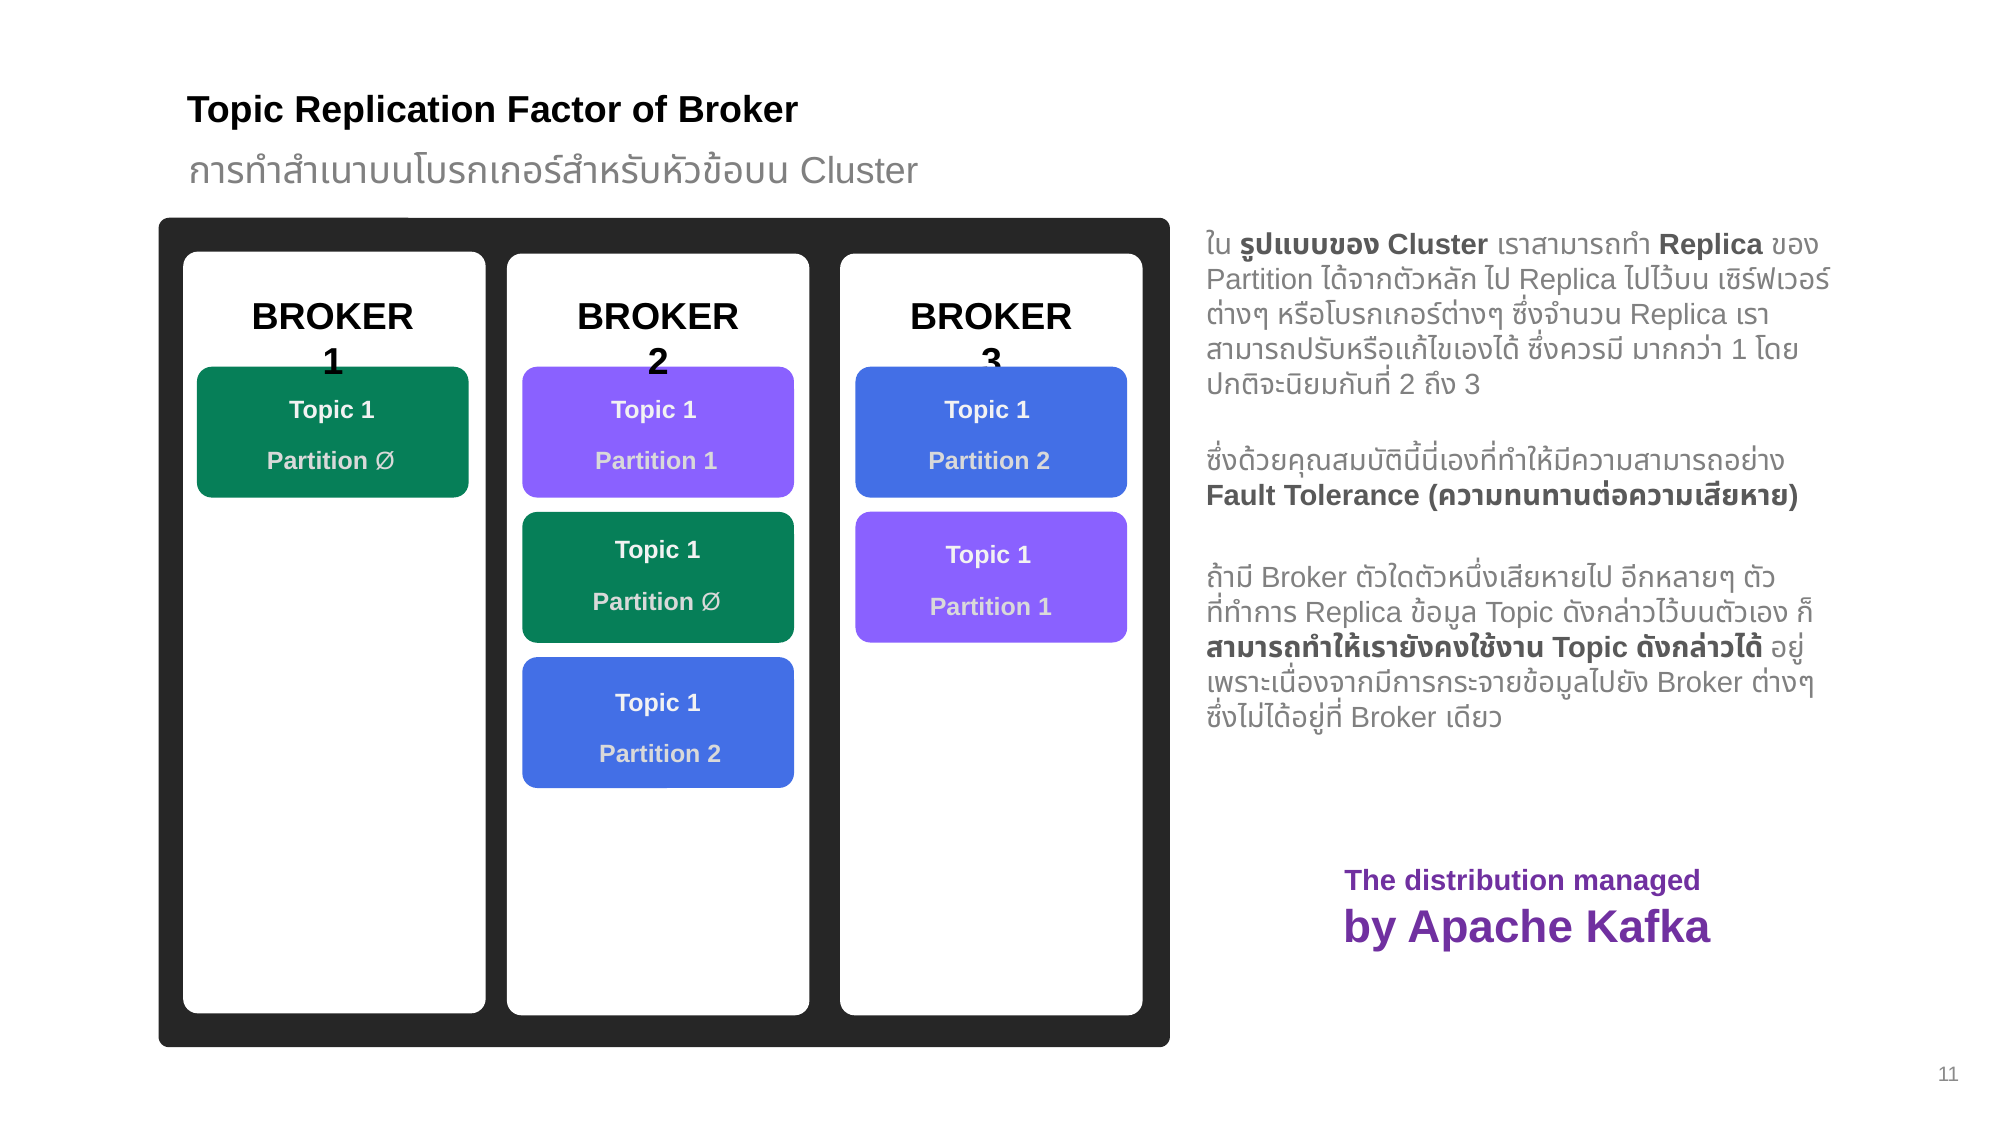

Topic Replication Factor of Broker
การทำสำเนาบนโบรกเกอร์สำหรับหัวข้อบน Cluster

ใน รูปแบบของ Cluster เราสามารถทำ Replica ของ Partition ได้จากตัวหลัก ไป Replica ไปไว้บน เซิร์ฟเวอร์ต่างๆ หรือโบรกเกอร์ต่างๆ ซึ่งจำนวน Replica เราสามารถปรับหรือแก้ไขเองได้ ซึ่งควรมี มากกว่า 1 โดยปกติจะนิยมกันที่ 2 ถึง 3
ซึ่งด้วยคุณสมบัตินี้นี่เองที่ทำให้มีความสามารถอย่าง
Fault Tolerance (ความทนทานต่อความเสียหาย)

ถ้ามี Broker ตัวใดตัวหนึ่งเสียหายไป อีกหลายๆ ตัว ที่ทำการ Replica ข้อมูล Topic ดังกล่าวไว้บนตัวเอง ก็สามารถทำให้เรายังคงใช้งาน Topic ดังกล่าวได้ อยู่เพราะเนื่องจากมีการกระจายข้อมูลไปยัง Broker ต่างๆ ซึ่งไม่ได้อยู่ที่ Broker เดียว

BROKER 1
BROKER 2
BROKER 3

Topic 1
Topic 1
Topic 1
Partition Ø
Partition 1
Partition 2

Topic 1
Topic 1
Partition Ø
Partition 1

Topic 1
Partition 2
The distribution managed
by Apache Kafka
11